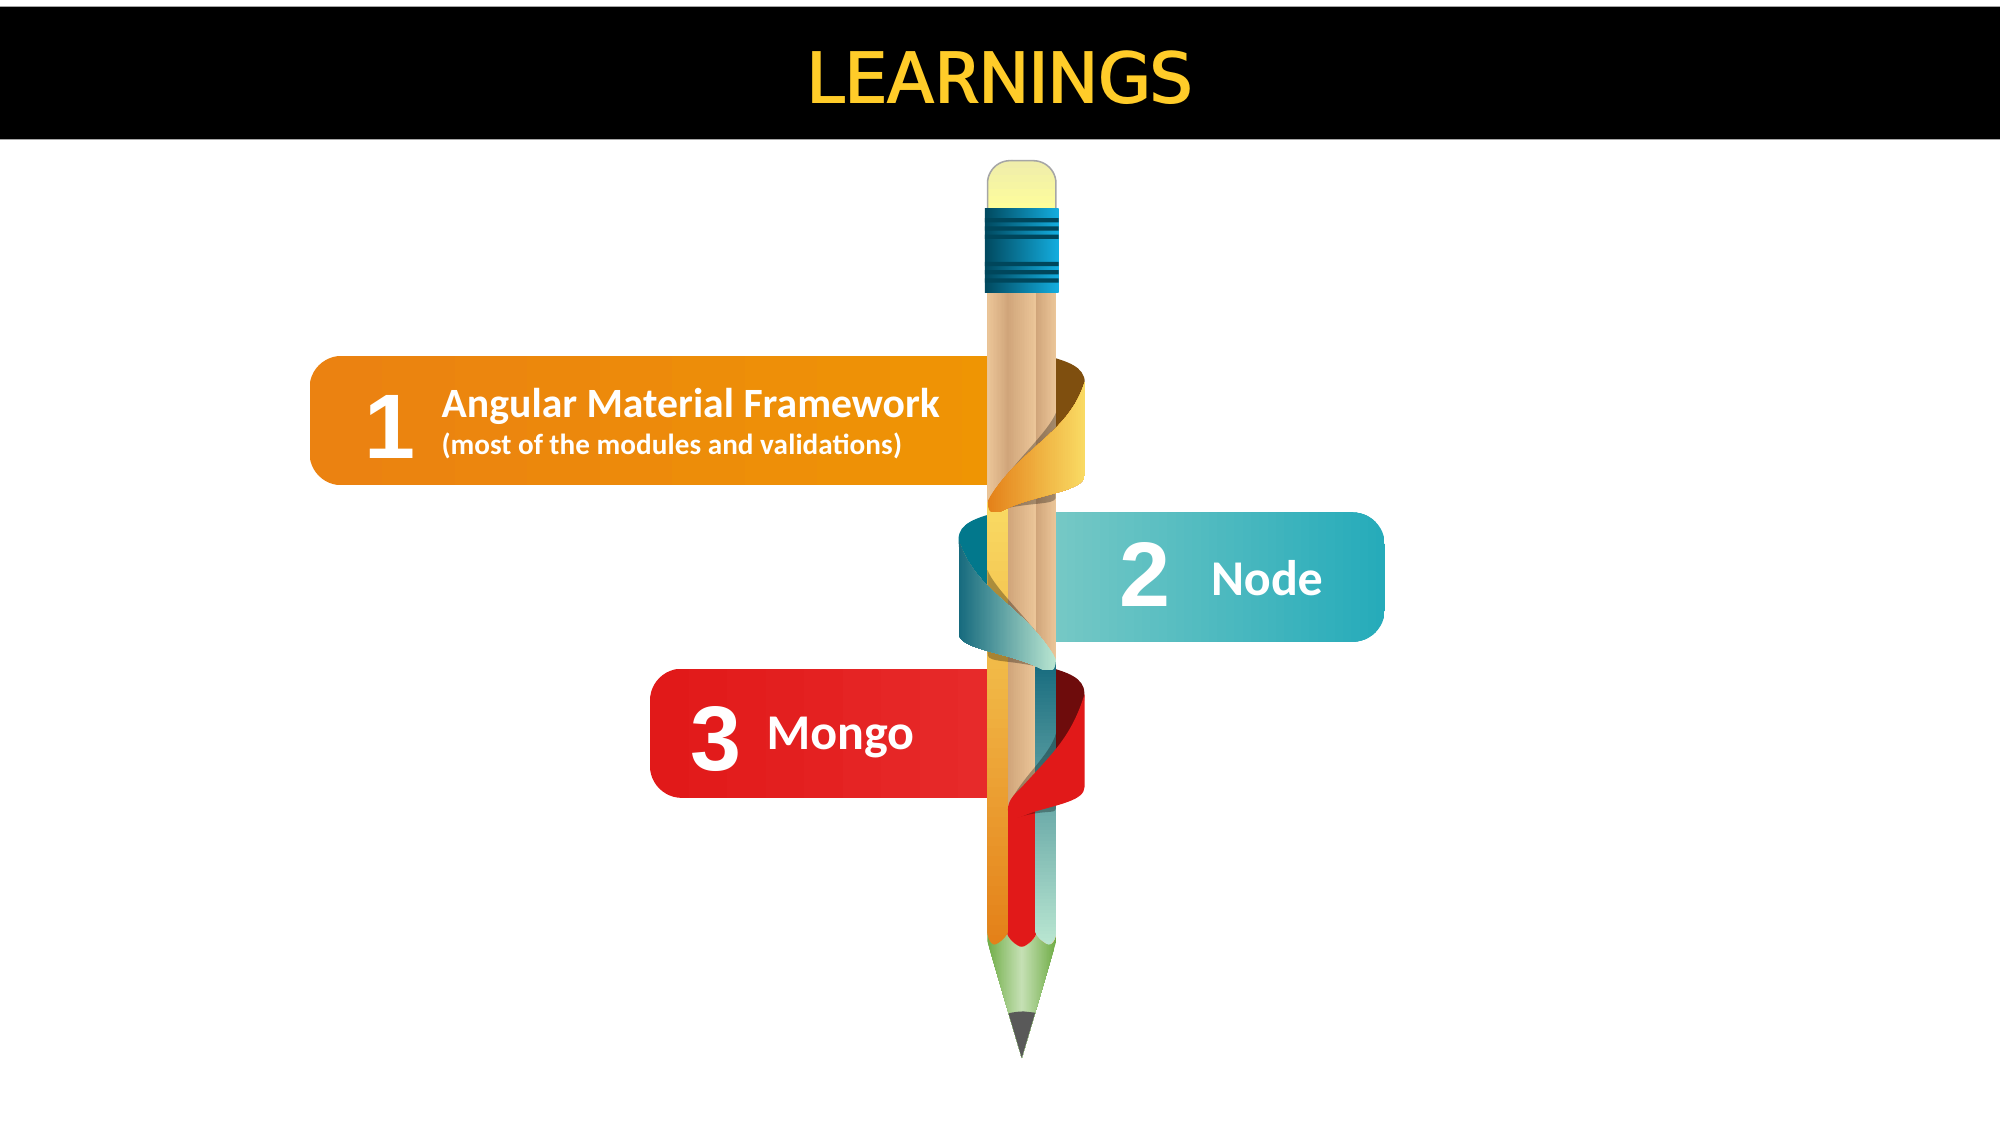

Learnings

1
Angular Material Framework (most of the modules and validations)

2

Node

3
Mongo